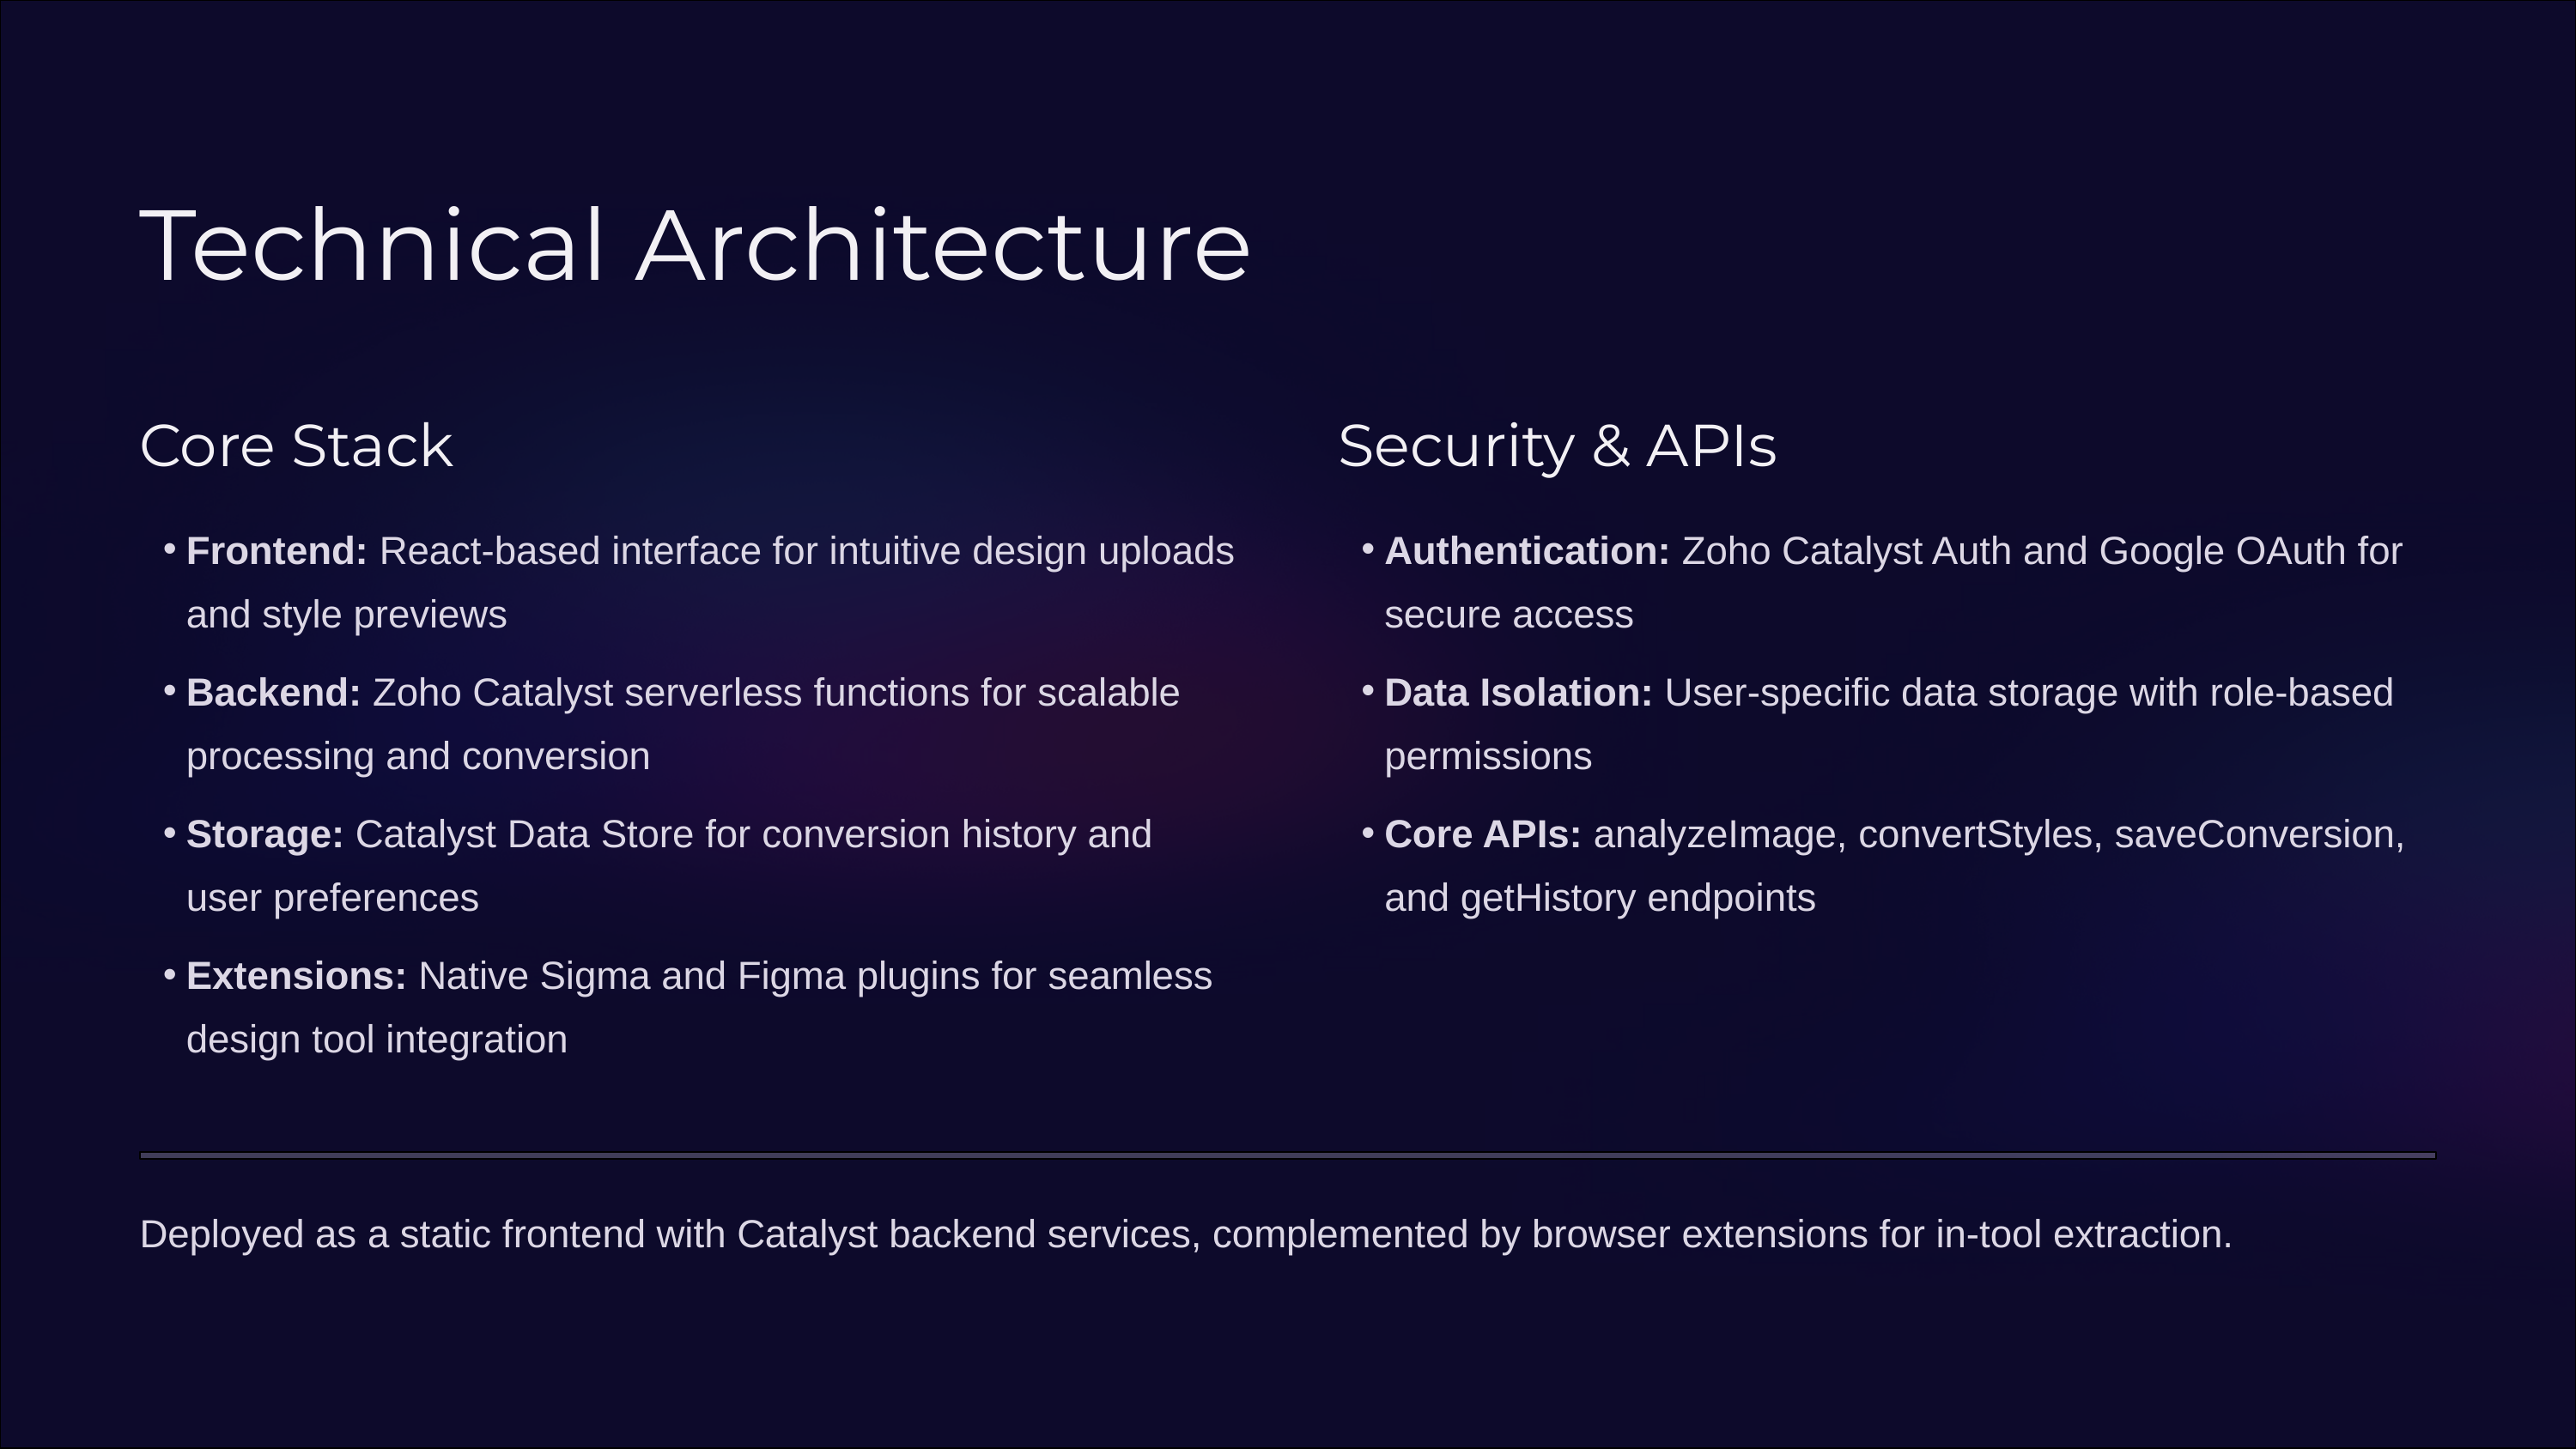

Technical Architecture
Core Stack
Security & APIs
Frontend: React-based interface for intuitive design uploads and style previews
Authentication: Zoho Catalyst Auth and Google OAuth for secure access
Backend: Zoho Catalyst serverless functions for scalable processing and conversion
Data Isolation: User-specific data storage with role-based permissions
Storage: Catalyst Data Store for conversion history and user preferences
Core APIs: analyzeImage, convertStyles, saveConversion, and getHistory endpoints
Extensions: Native Sigma and Figma plugins for seamless design tool integration

Deployed as a static frontend with Catalyst backend services, complemented by browser extensions for in-tool extraction.